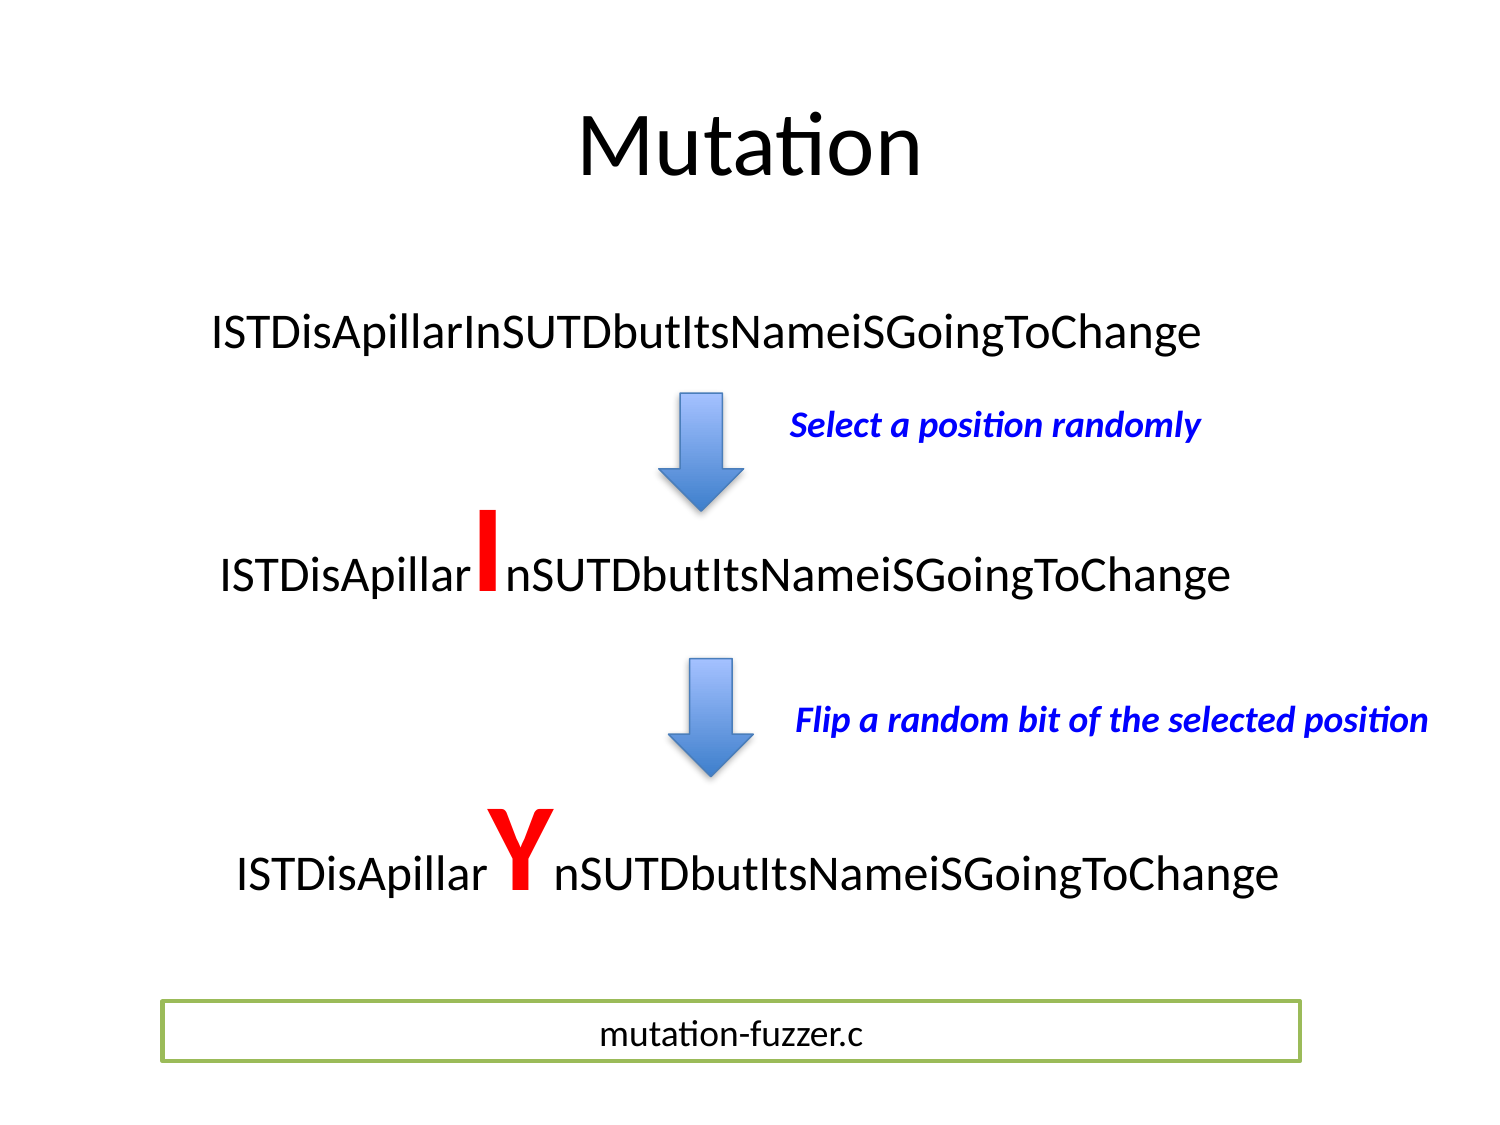

# Mutation
ISTDisApillarInSUTDbutItsNameiSGoingToChange

Select a position randomly
ISTDisApillarInSUTDbutItsNameiSGoingToChange

Flip a random bit of the selected position
ISTDisApillarYnSUTDbutItsNameiSGoingToChange
mutation-fuzzer.c